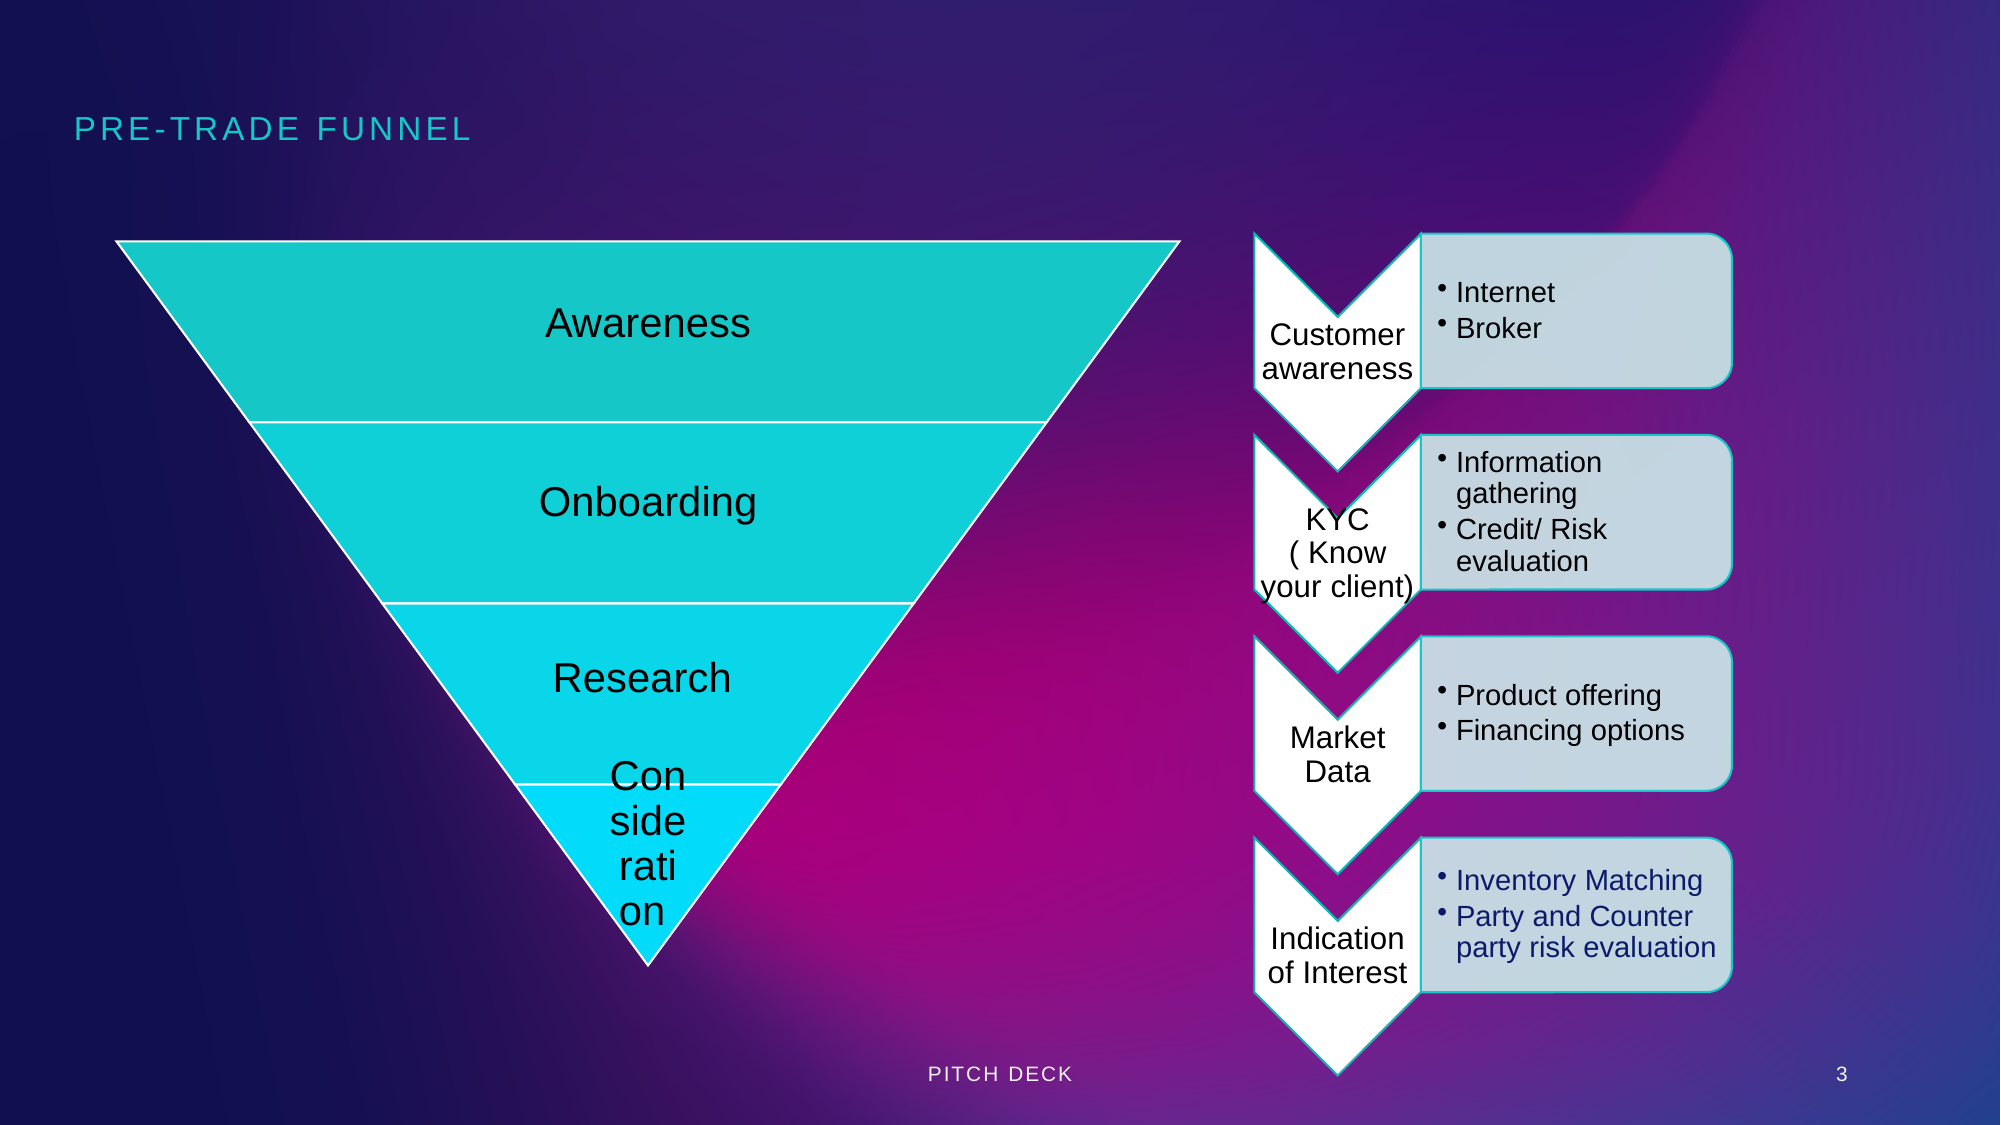

Pre-Trade Funnel
Customer awareness
Internet
Broker
KYC ( Know your client)
Information gathering
Credit/ Risk evaluation
Market Data
Product offering
Financing options
Indication of Interest
Inventory Matching
Party and Counter party risk evaluation
Awareness
Onboarding
Research
Consideration
PITCH DECK
3